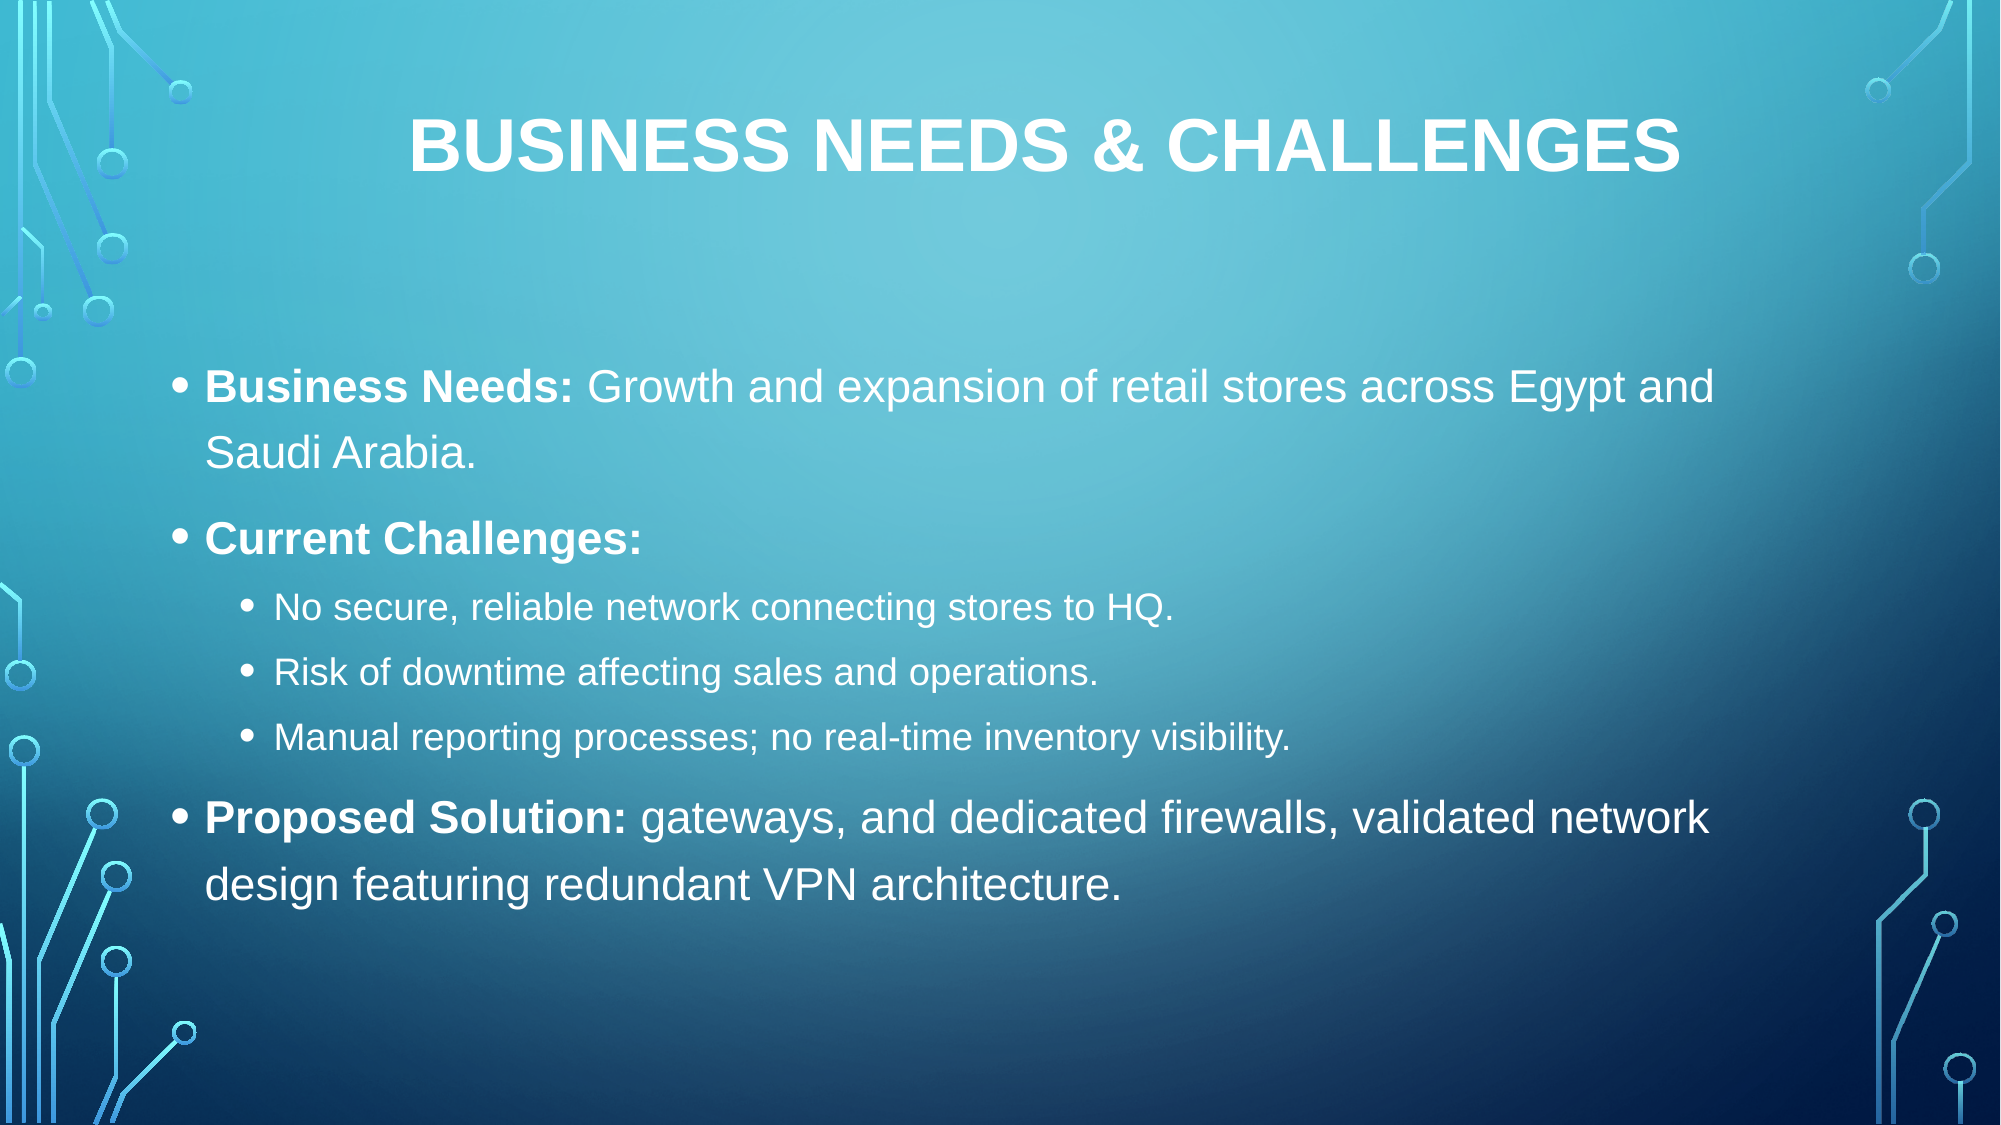

# Business Needs & Challenges
Business Needs: Growth and expansion of retail stores across Egypt and Saudi Arabia.
Current Challenges:
No secure, reliable network connecting stores to HQ.
Risk of downtime affecting sales and operations.
Manual reporting processes; no real-time inventory visibility.
Proposed Solution: gateways, and dedicated firewalls, validated network design featuring redundant VPN architecture.